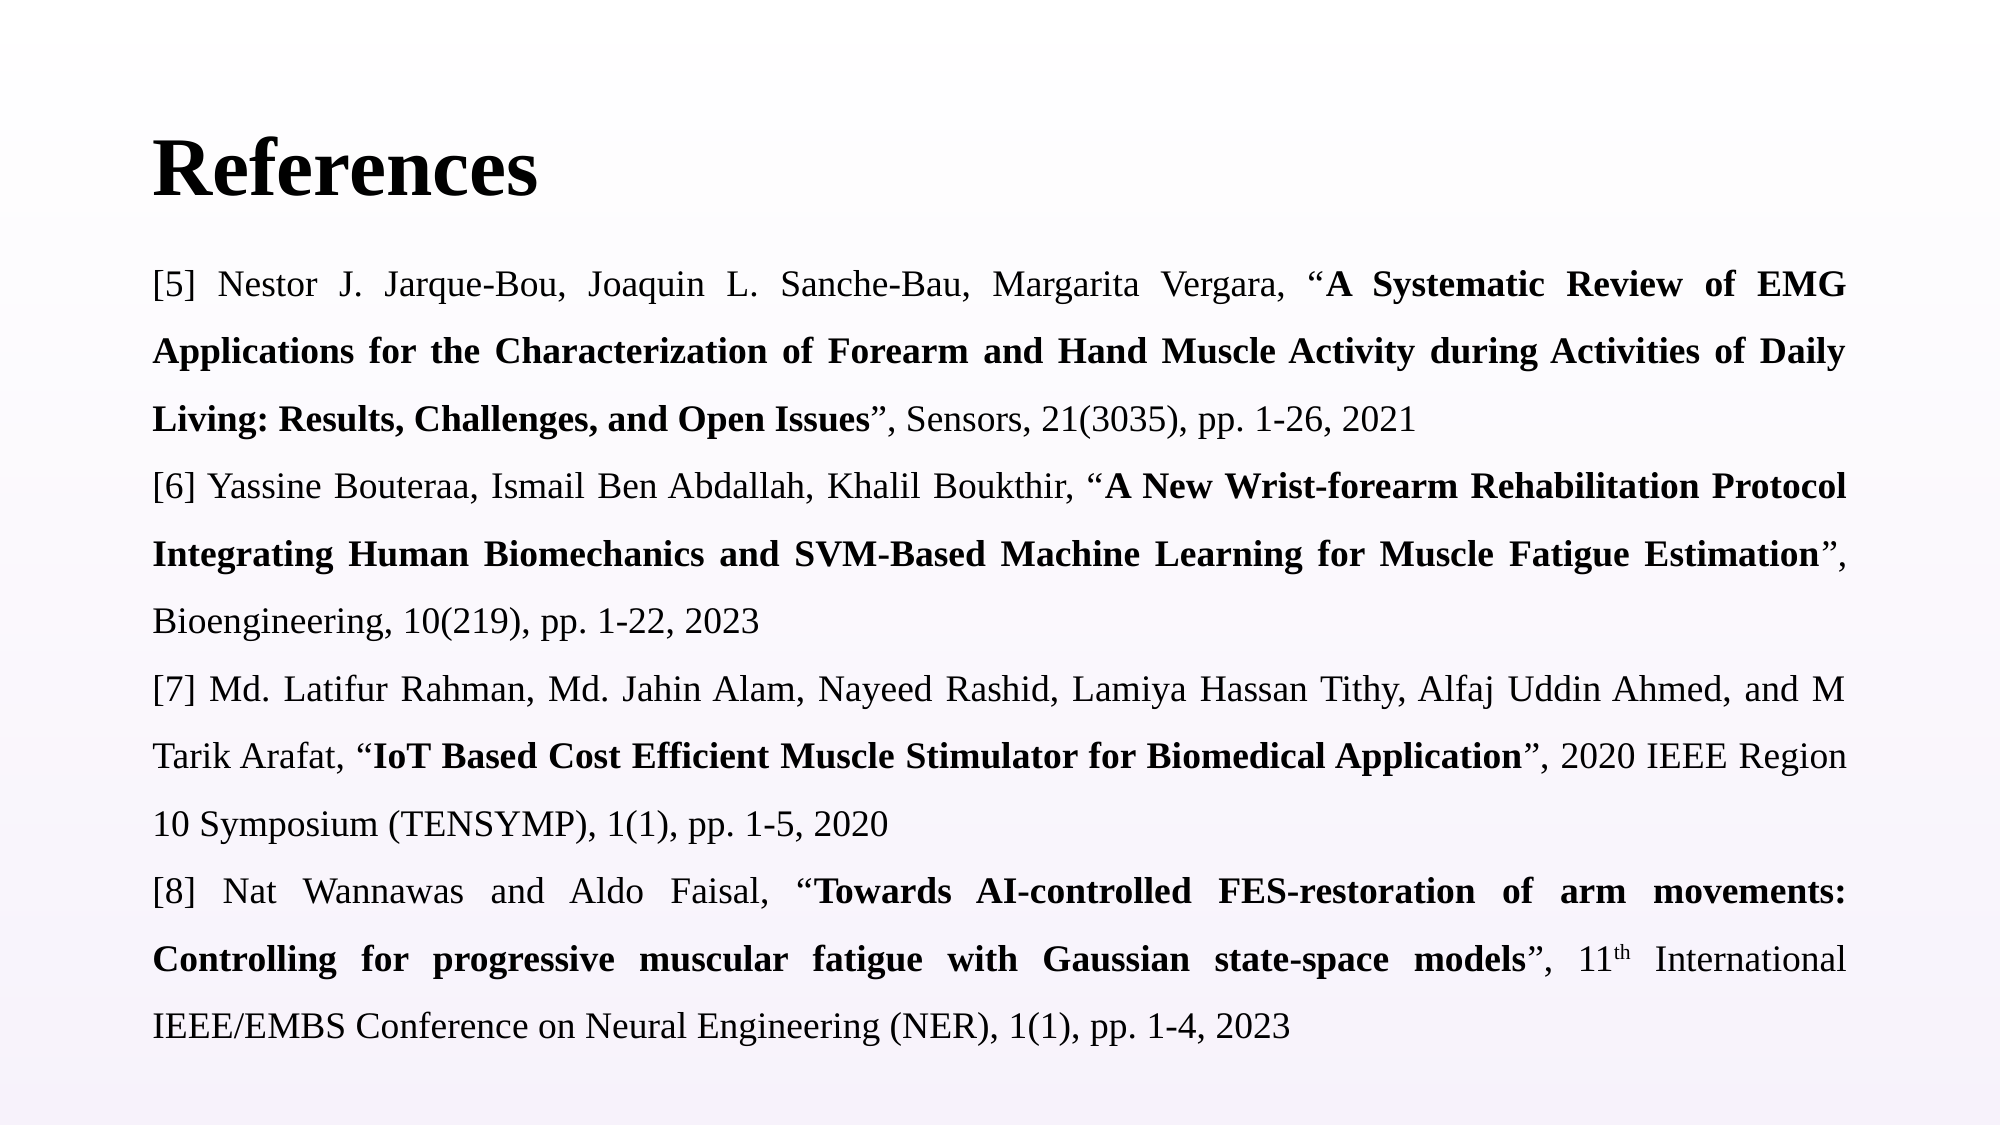

# References
[5] Nestor J. Jarque-Bou, Joaquin L. Sanche-Bau, Margarita Vergara, “A Systematic Review of EMG Applications for the Characterization of Forearm and Hand Muscle Activity during Activities of Daily Living: Results, Challenges, and Open Issues”, Sensors, 21(3035), pp. 1-26, 2021
[6] Yassine Bouteraa, Ismail Ben Abdallah, Khalil Boukthir, “A New Wrist-forearm Rehabilitation Protocol Integrating Human Biomechanics and SVM-Based Machine Learning for Muscle Fatigue Estimation”, Bioengineering, 10(219), pp. 1-22, 2023
[7] Md. Latifur Rahman, Md. Jahin Alam, Nayeed Rashid, Lamiya Hassan Tithy, Alfaj Uddin Ahmed, and M Tarik Arafat, “IoT Based Cost Efficient Muscle Stimulator for Biomedical Application”, 2020 IEEE Region 10 Symposium (TENSYMP), 1(1), pp. 1-5, 2020
[8] Nat Wannawas and Aldo Faisal, “Towards AI-controlled FES-restoration of arm movements: Controlling for progressive muscular fatigue with Gaussian state-space models”, 11th International IEEE/EMBS Conference on Neural Engineering (NER), 1(1), pp. 1-4, 2023